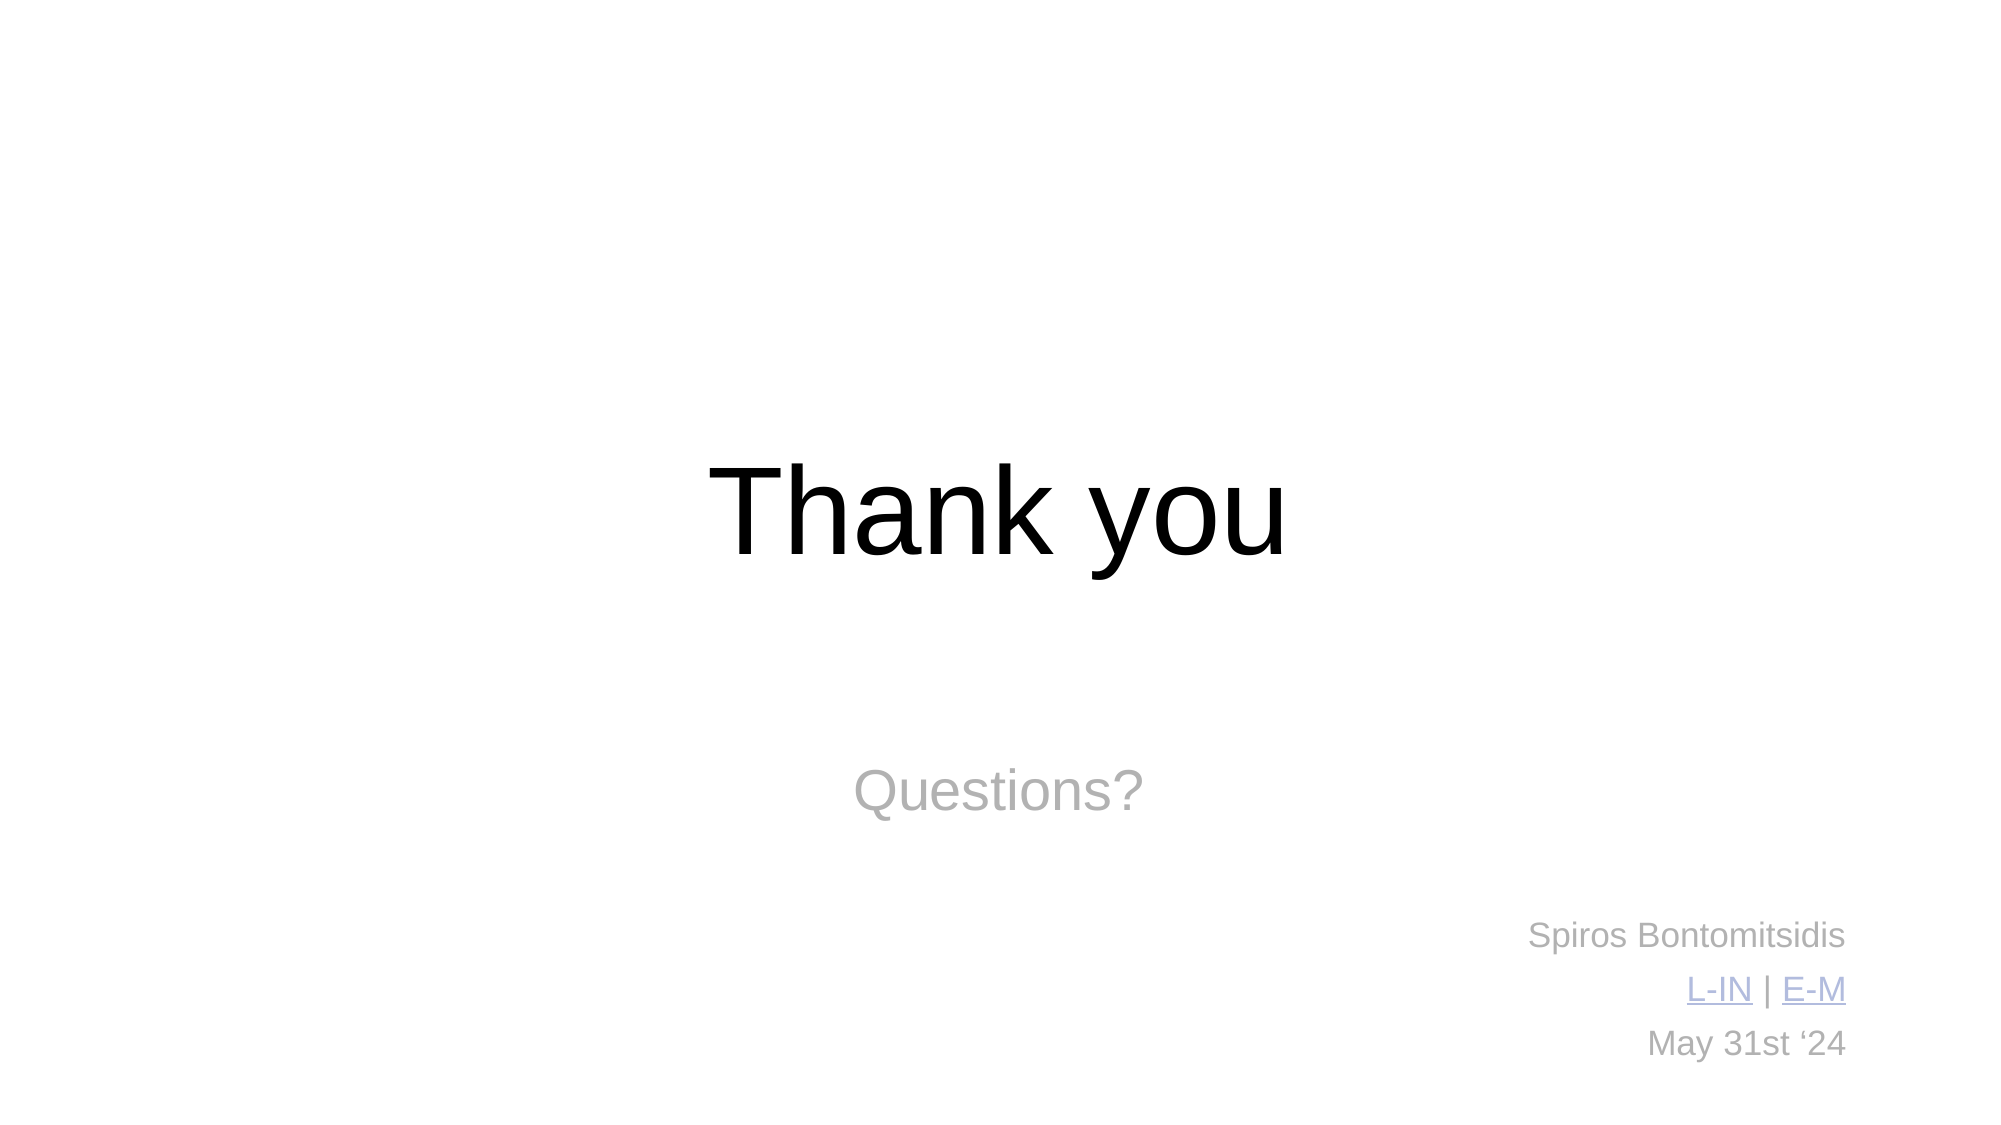

# Thank you
Questions?

Spiros Bontomitsidis
L-IN | E-M
May 31st ‘24